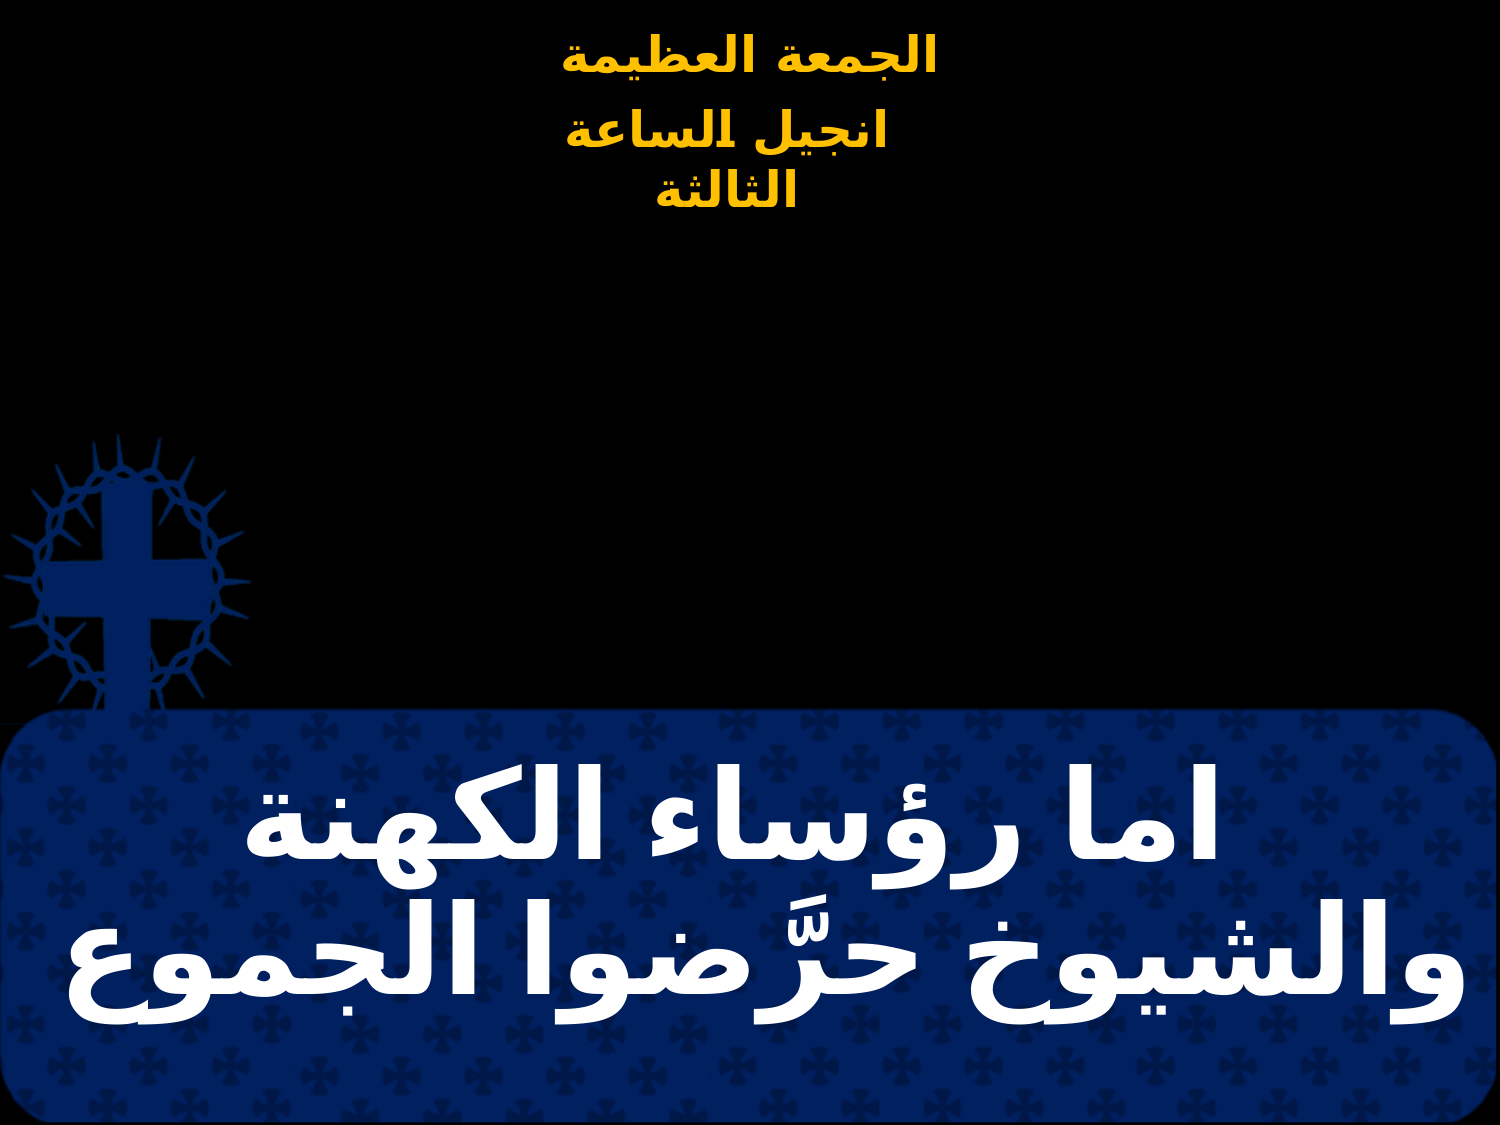

# اما رؤساء الكهنة والشيوخ حرَّضوا الجموع